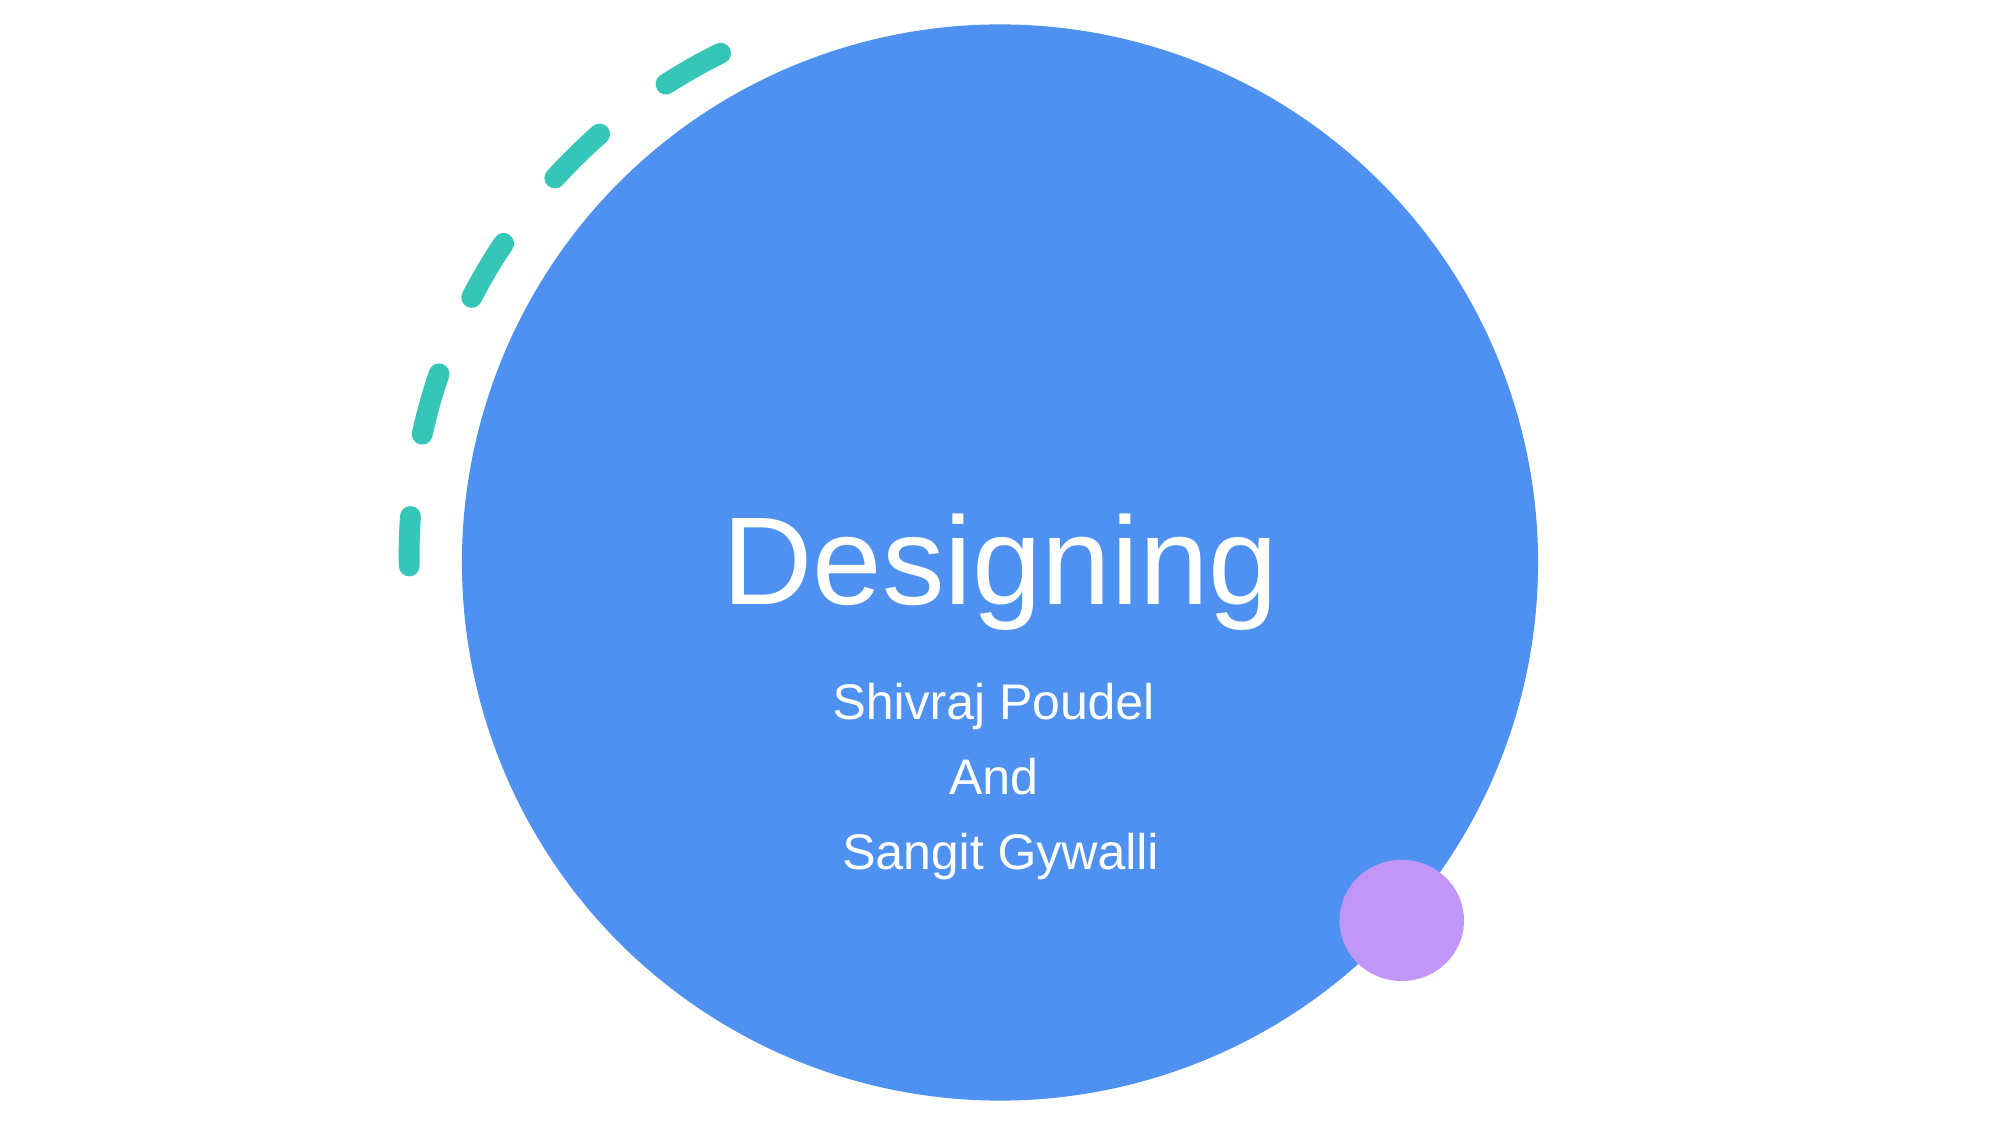

# Designing
Shivraj Poudel
And
Sangit Gywalli